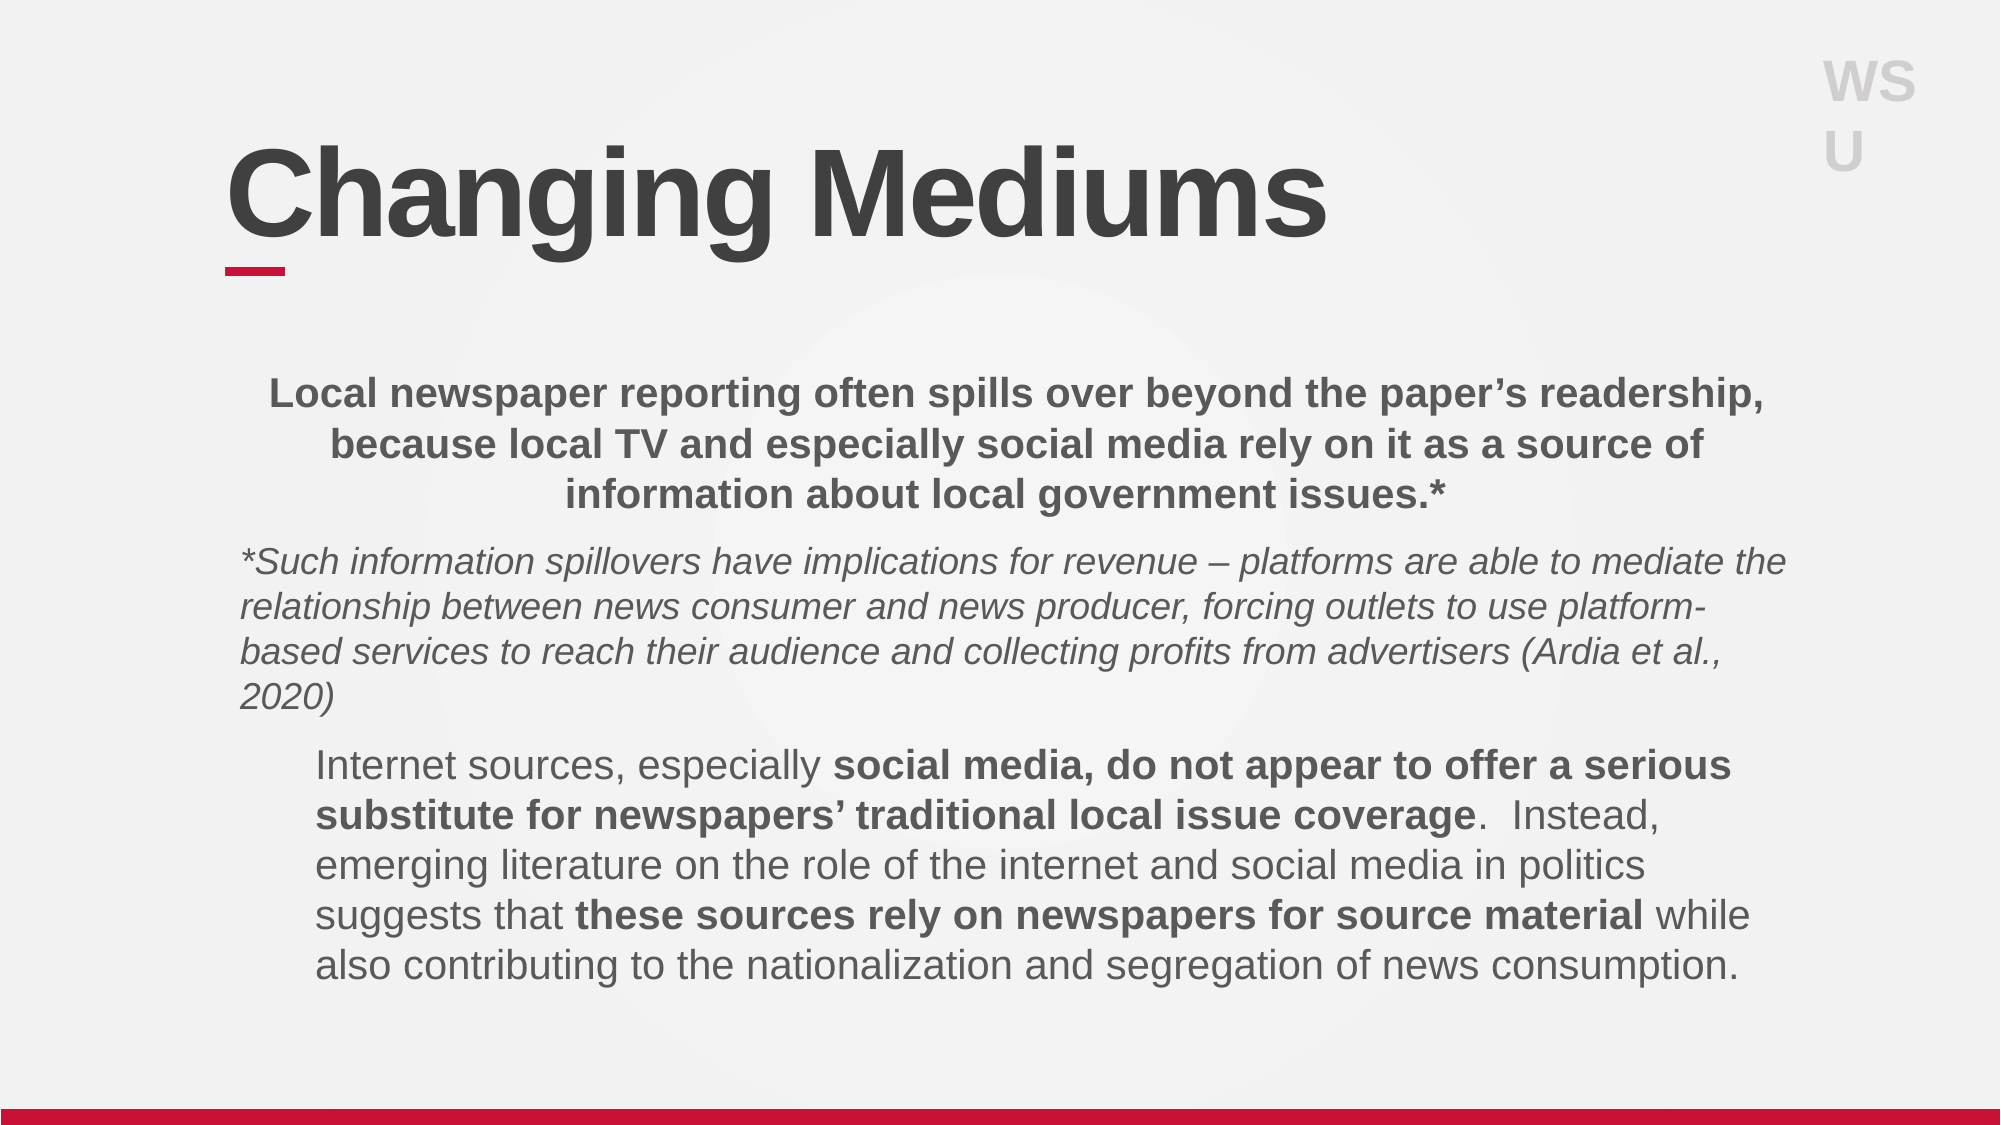

WSU
# Changing Mediums

Local newspaper reporting often spills over beyond the paper’s readership, because local TV and especially social media rely on it as a source of information about local government issues.*
*Such information spillovers have implications for revenue – platforms are able to mediate the relationship between news consumer and news producer, forcing outlets to use platform-based services to reach their audience and collecting profits from advertisers (Ardia et al., 2020)
Internet sources, especially social media, do not appear to offer a serious substitute for newspapers’ traditional local issue coverage.  Instead, emerging literature on the role of the internet and social media in politics suggests that these sources rely on newspapers for source material while also contributing to the nationalization and segregation of news consumption.